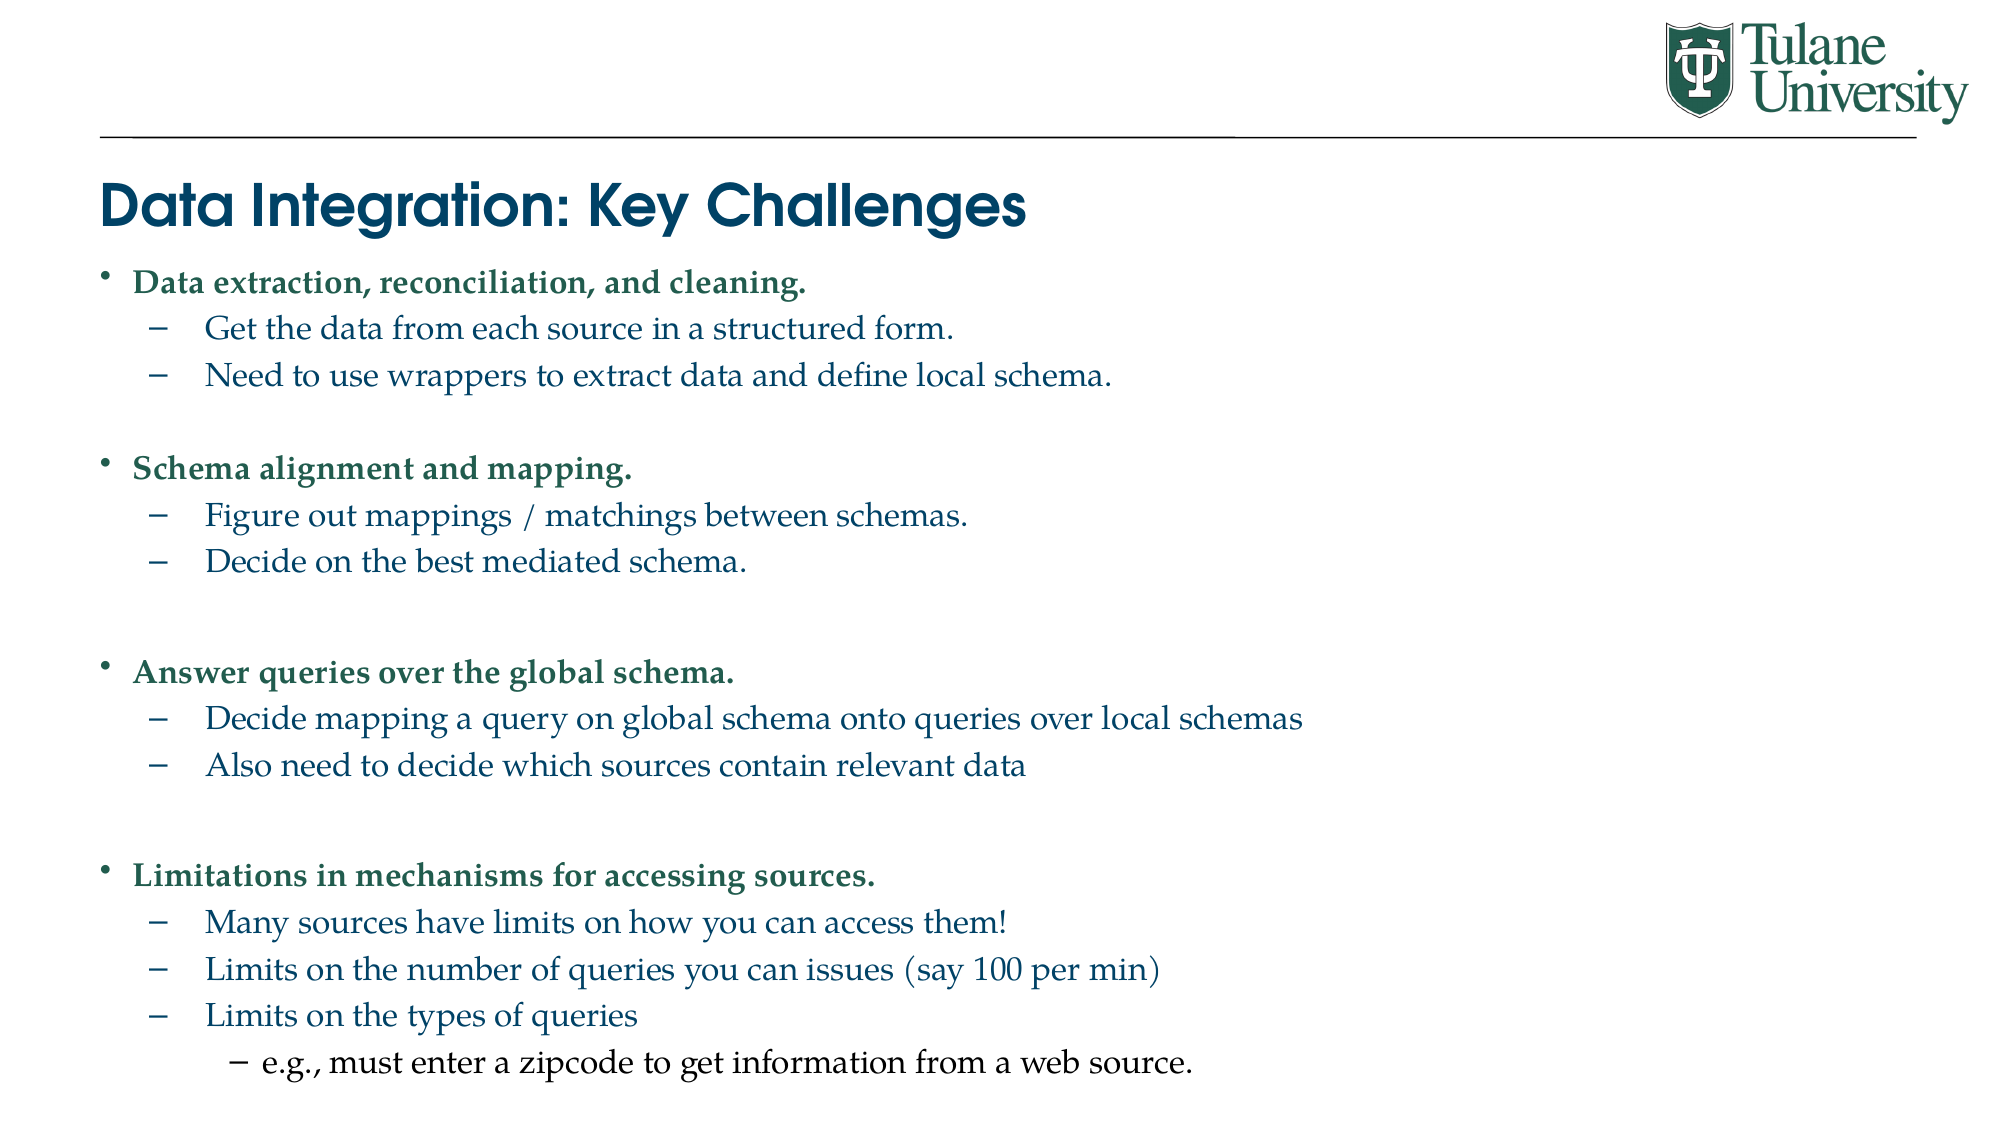

# Data Integration: Key Challenges
Data extraction, reconciliation, and cleaning.
Get the data from each source in a structured form.
Need to use wrappers to extract data and define local schema.

Schema alignment and mapping.
Figure out mappings / matchings between schemas.
Decide on the best mediated schema.

Answer queries over the global schema.
Decide mapping a query on global schema onto queries over local schemas
Also need to decide which sources contain relevant data

Limitations in mechanisms for accessing sources.
Many sources have limits on how you can access them!
Limits on the number of queries you can issues (say 100 per min)
Limits on the types of queries
e.g., must enter a zipcode to get information from a web source.